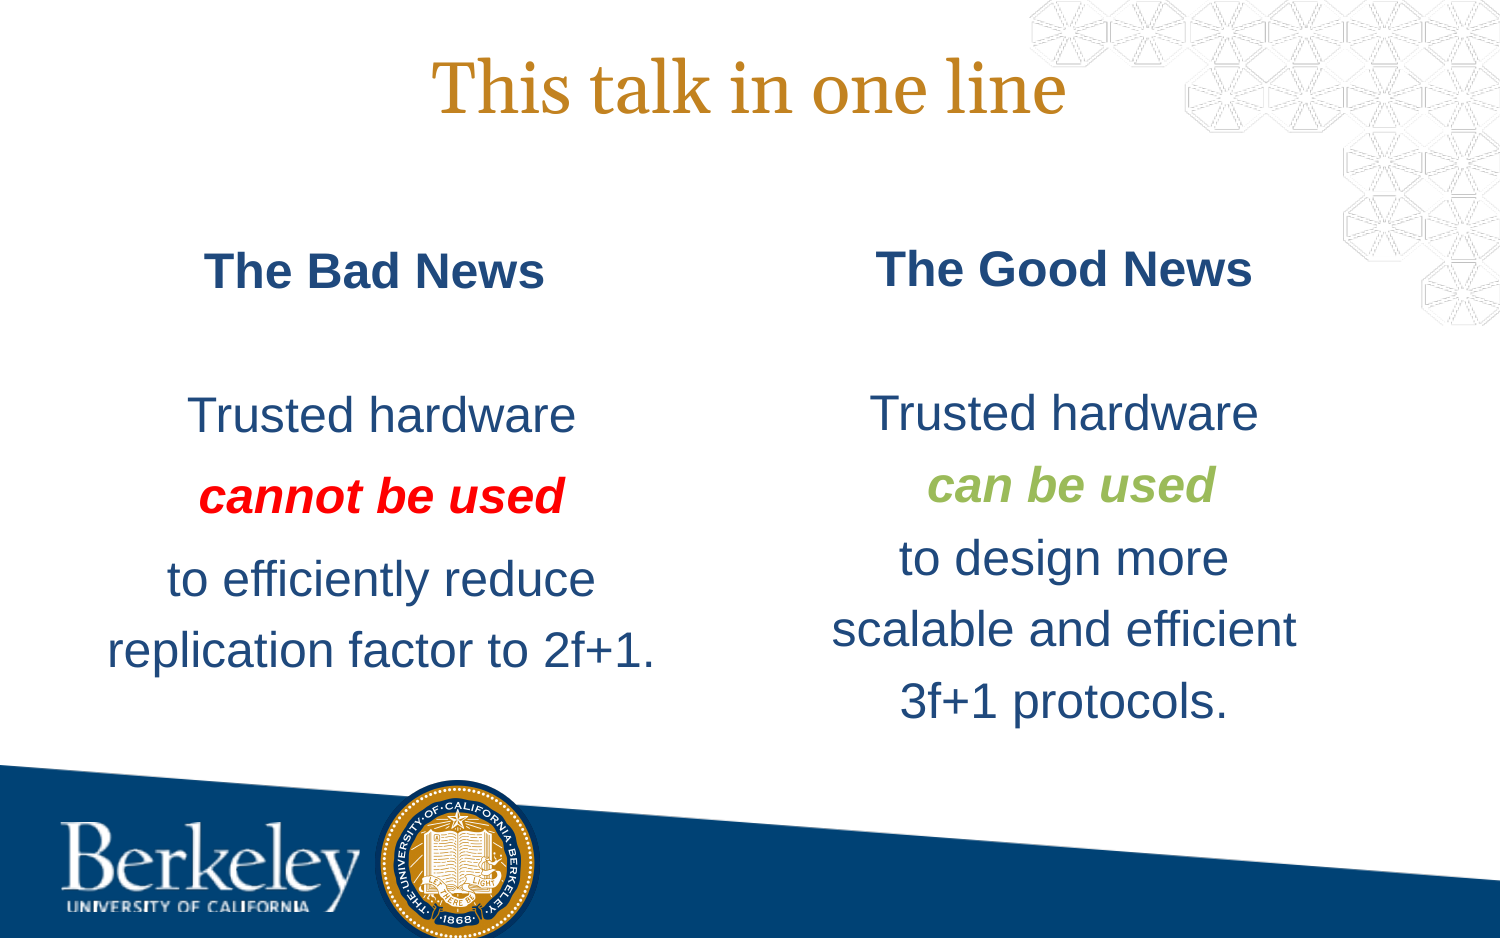

# This talk in one line
The Good News

Trusted hardware
 can be used
 to design more
scalable and efficient
 3f+1 protocols.
The Bad News
Trusted hardware
 cannot be used
to efficiently reduce replication factor to 2f+1.